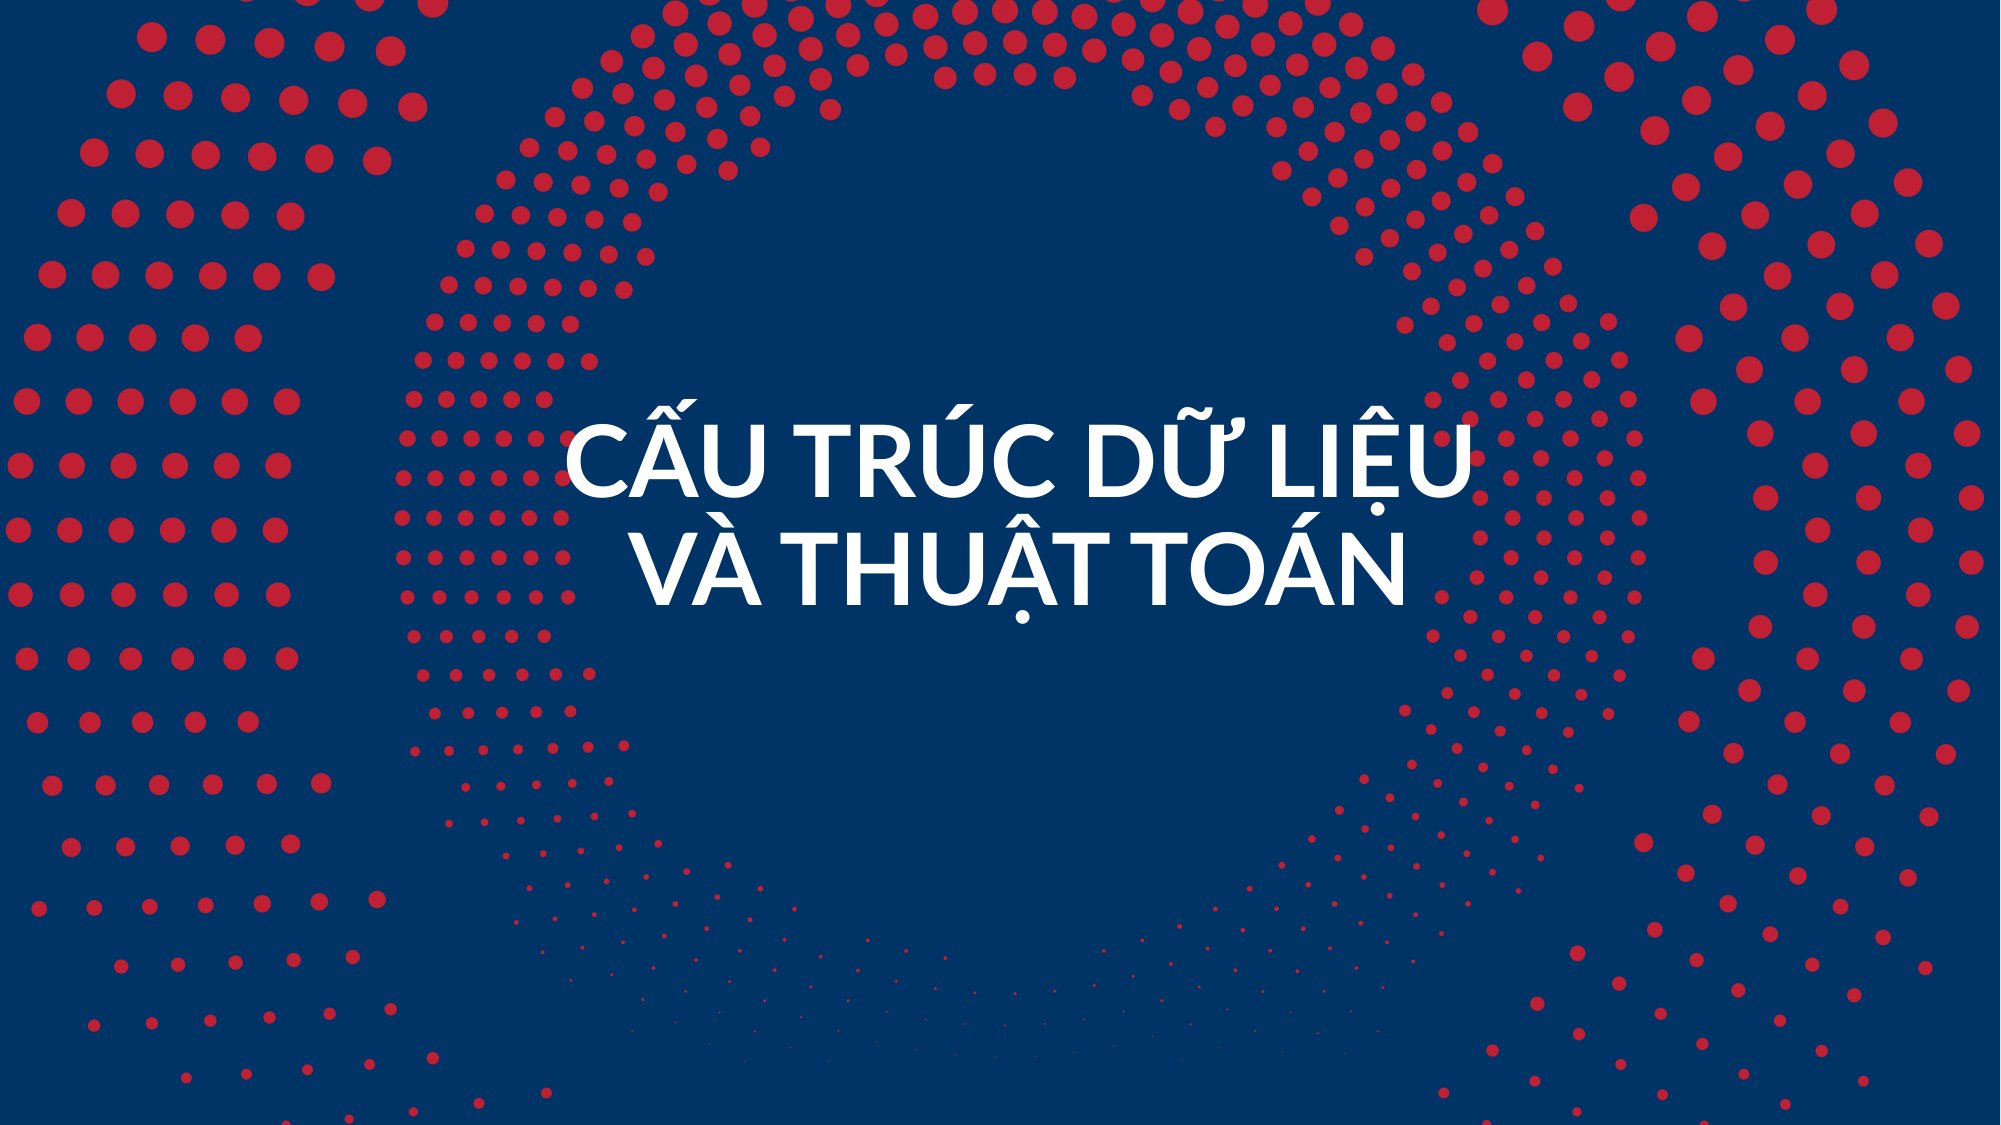

# CẤU TRÚC DỮ LIỆU VÀ THUẬT TOÁN